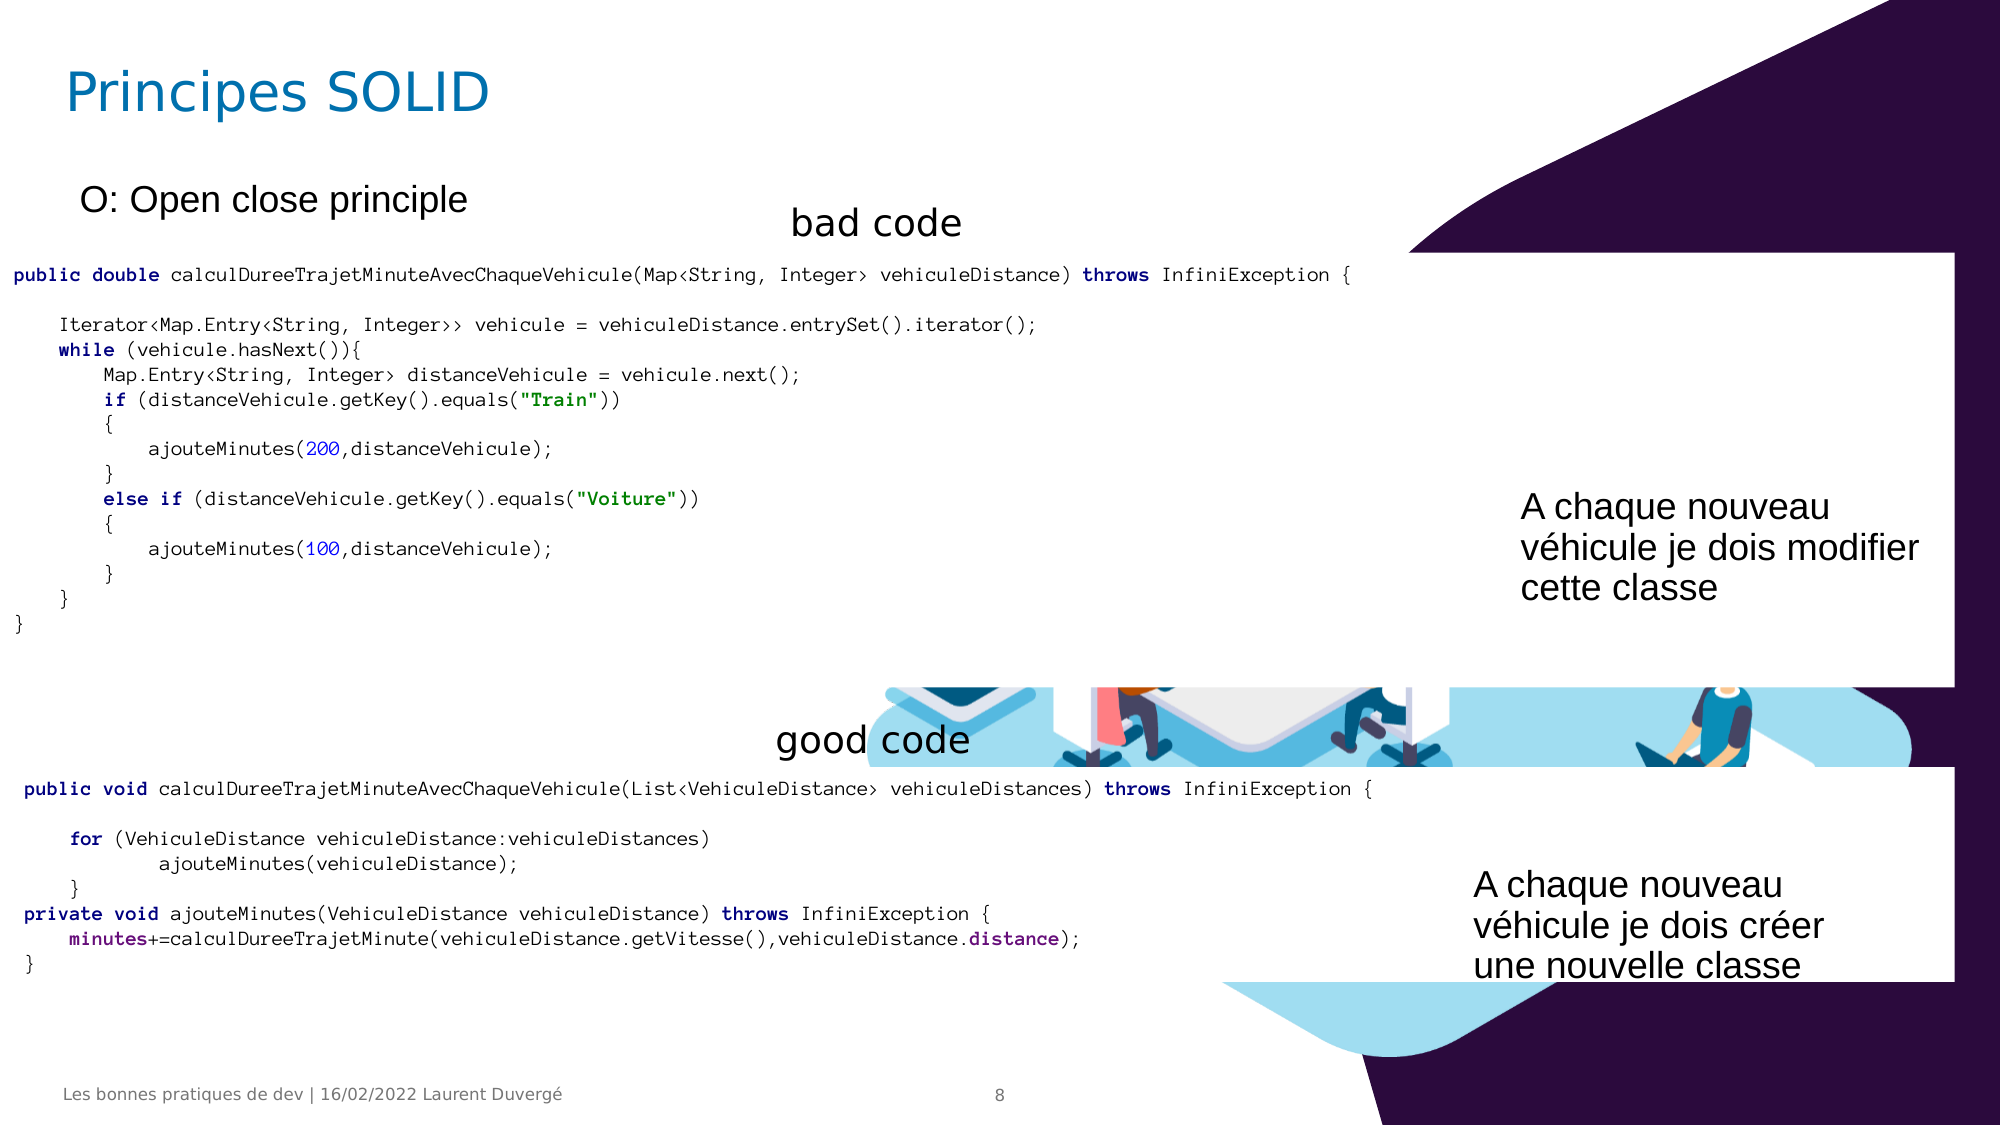

# Principes SOLID
O: Open close principle
bad code
public double calculDureeTrajetMinuteAvecChaqueVehicule(Map<String, Integer> vehiculeDistance) throws InfiniException {
    Iterator<Map.Entry<String, Integer>> vehicule = vehiculeDistance.entrySet().iterator();
    while (vehicule.hasNext()){
        Map.Entry<String, Integer> distanceVehicule = vehicule.next();
        if (distanceVehicule.getKey().equals("Train"))
        {
            ajouteMinutes(200,distanceVehicule);
        }
        else if (distanceVehicule.getKey().equals("Voiture"))
        {
            ajouteMinutes(100,distanceVehicule);
        }
    }
}
A chaque nouveau véhicule je dois modifier cette classe
good code
public void calculDureeTrajetMinuteAvecChaqueVehicule(List<VehiculeDistance> vehiculeDistances) throws InfiniException {
    for (VehiculeDistance vehiculeDistance:vehiculeDistances)
            ajouteMinutes(vehiculeDistance);
    }
private void ajouteMinutes(VehiculeDistance vehiculeDistance) throws InfiniException {
    minutes+=calculDureeTrajetMinute(vehiculeDistance.getVitesse(),vehiculeDistance.distance);
}
A chaque nouveau véhicule je dois créer une nouvelle classe